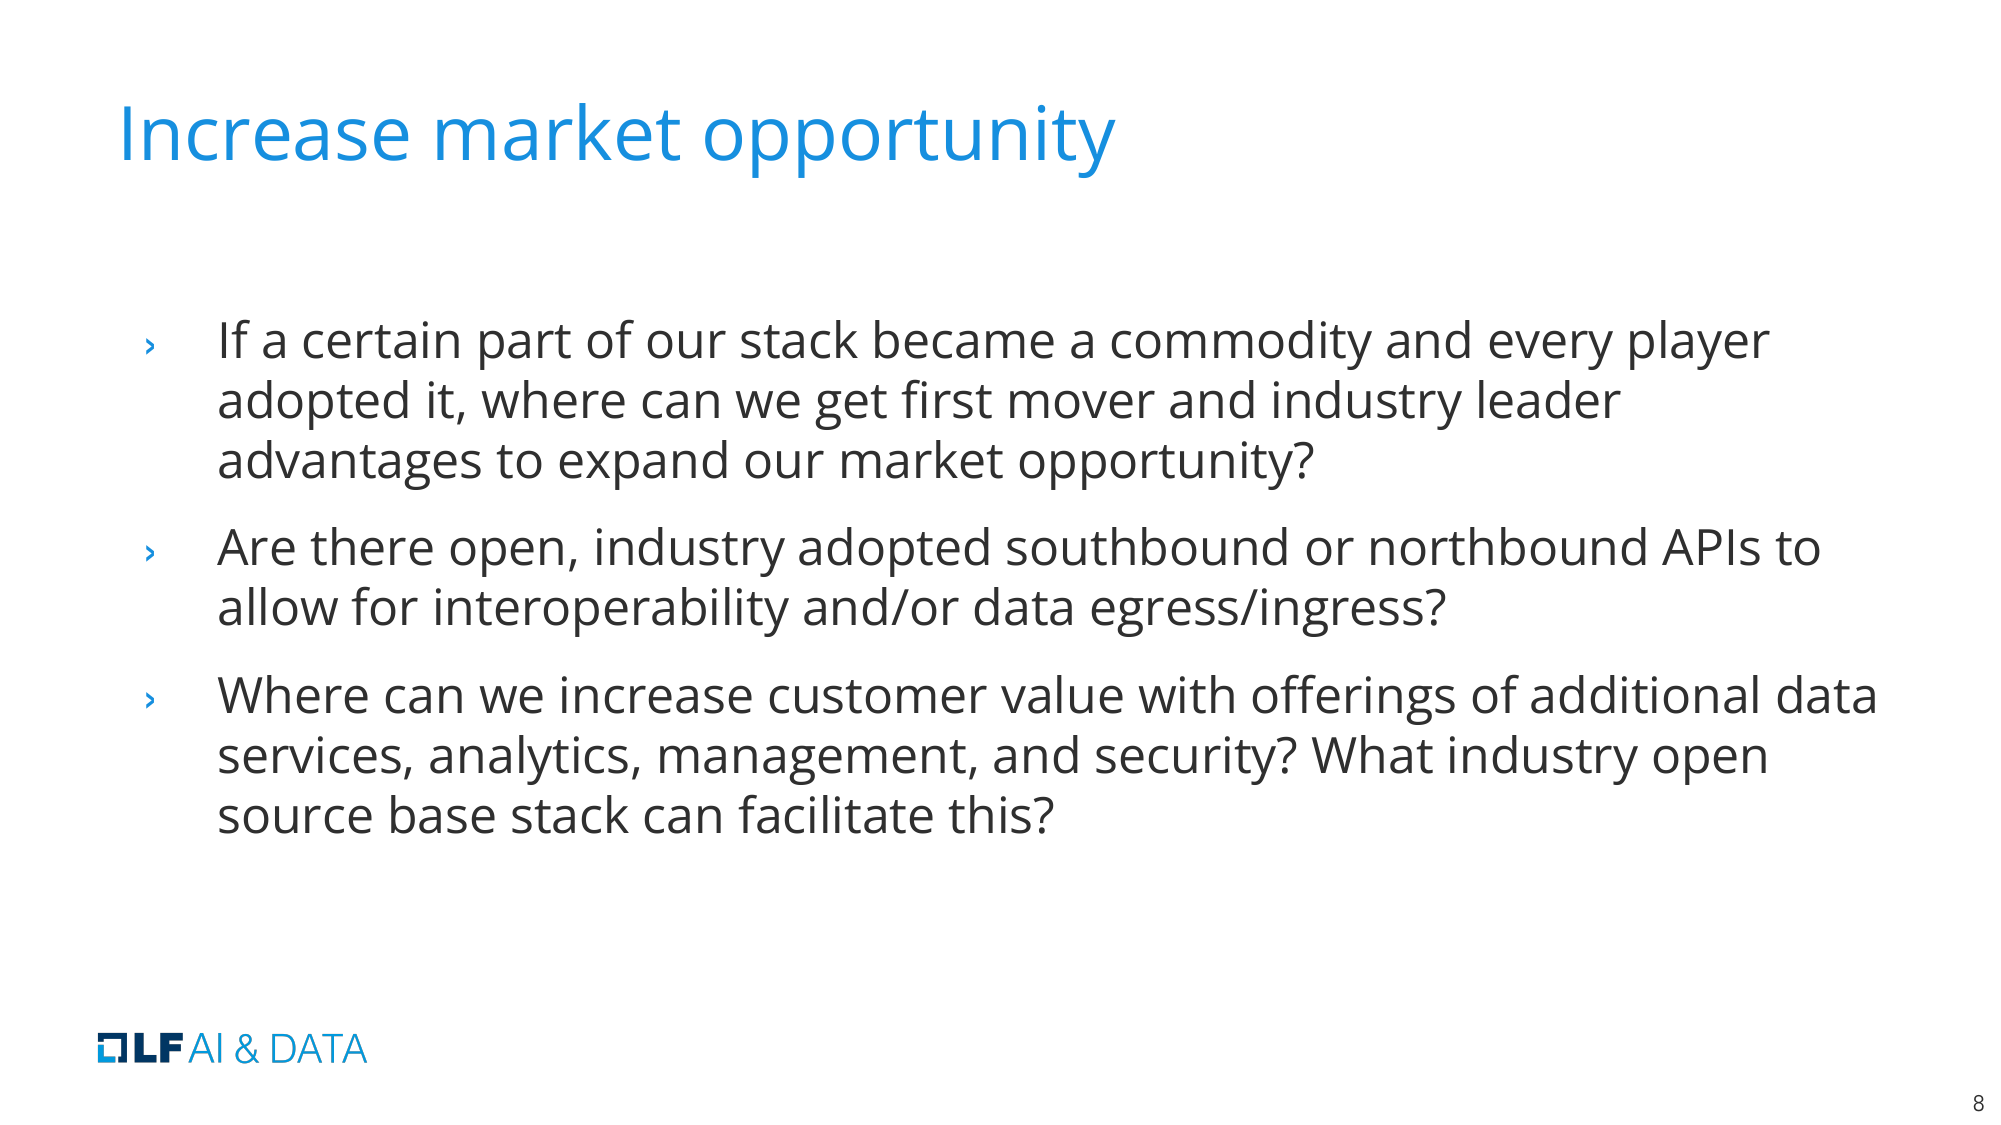

# Increase market opportunity
If a certain part of our stack became a commodity and every player adopted it, where can we get first mover and industry leader advantages to expand our market opportunity?
Are there open, industry adopted southbound or northbound APIs to allow for interoperability and/or data egress/ingress?
Where can we increase customer value with offerings of additional data services, analytics, management, and security? What industry open source base stack can facilitate this?
8